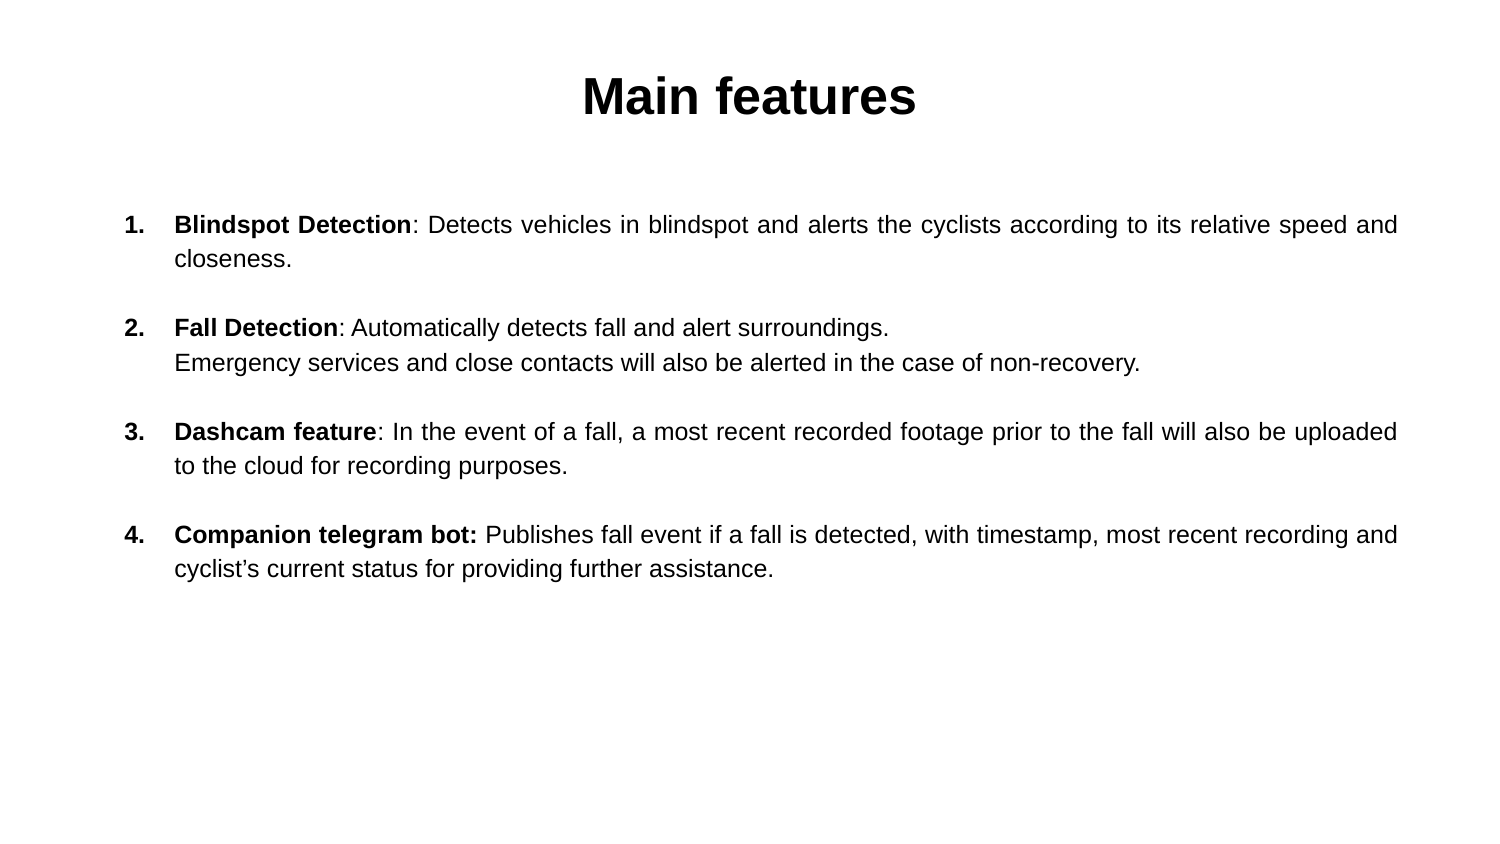

# Main features
Blindspot Detection: Detects vehicles in blindspot and alerts the cyclists according to its relative speed and closeness.

Fall Detection: Automatically detects fall and alert surroundings.
Emergency services and close contacts will also be alerted in the case of non-recovery.

Dashcam feature: In the event of a fall, a most recent recorded footage prior to the fall will also be uploaded to the cloud for recording purposes.

Companion telegram bot: Publishes fall event if a fall is detected, with timestamp, most recent recording and cyclist’s current status for providing further assistance.